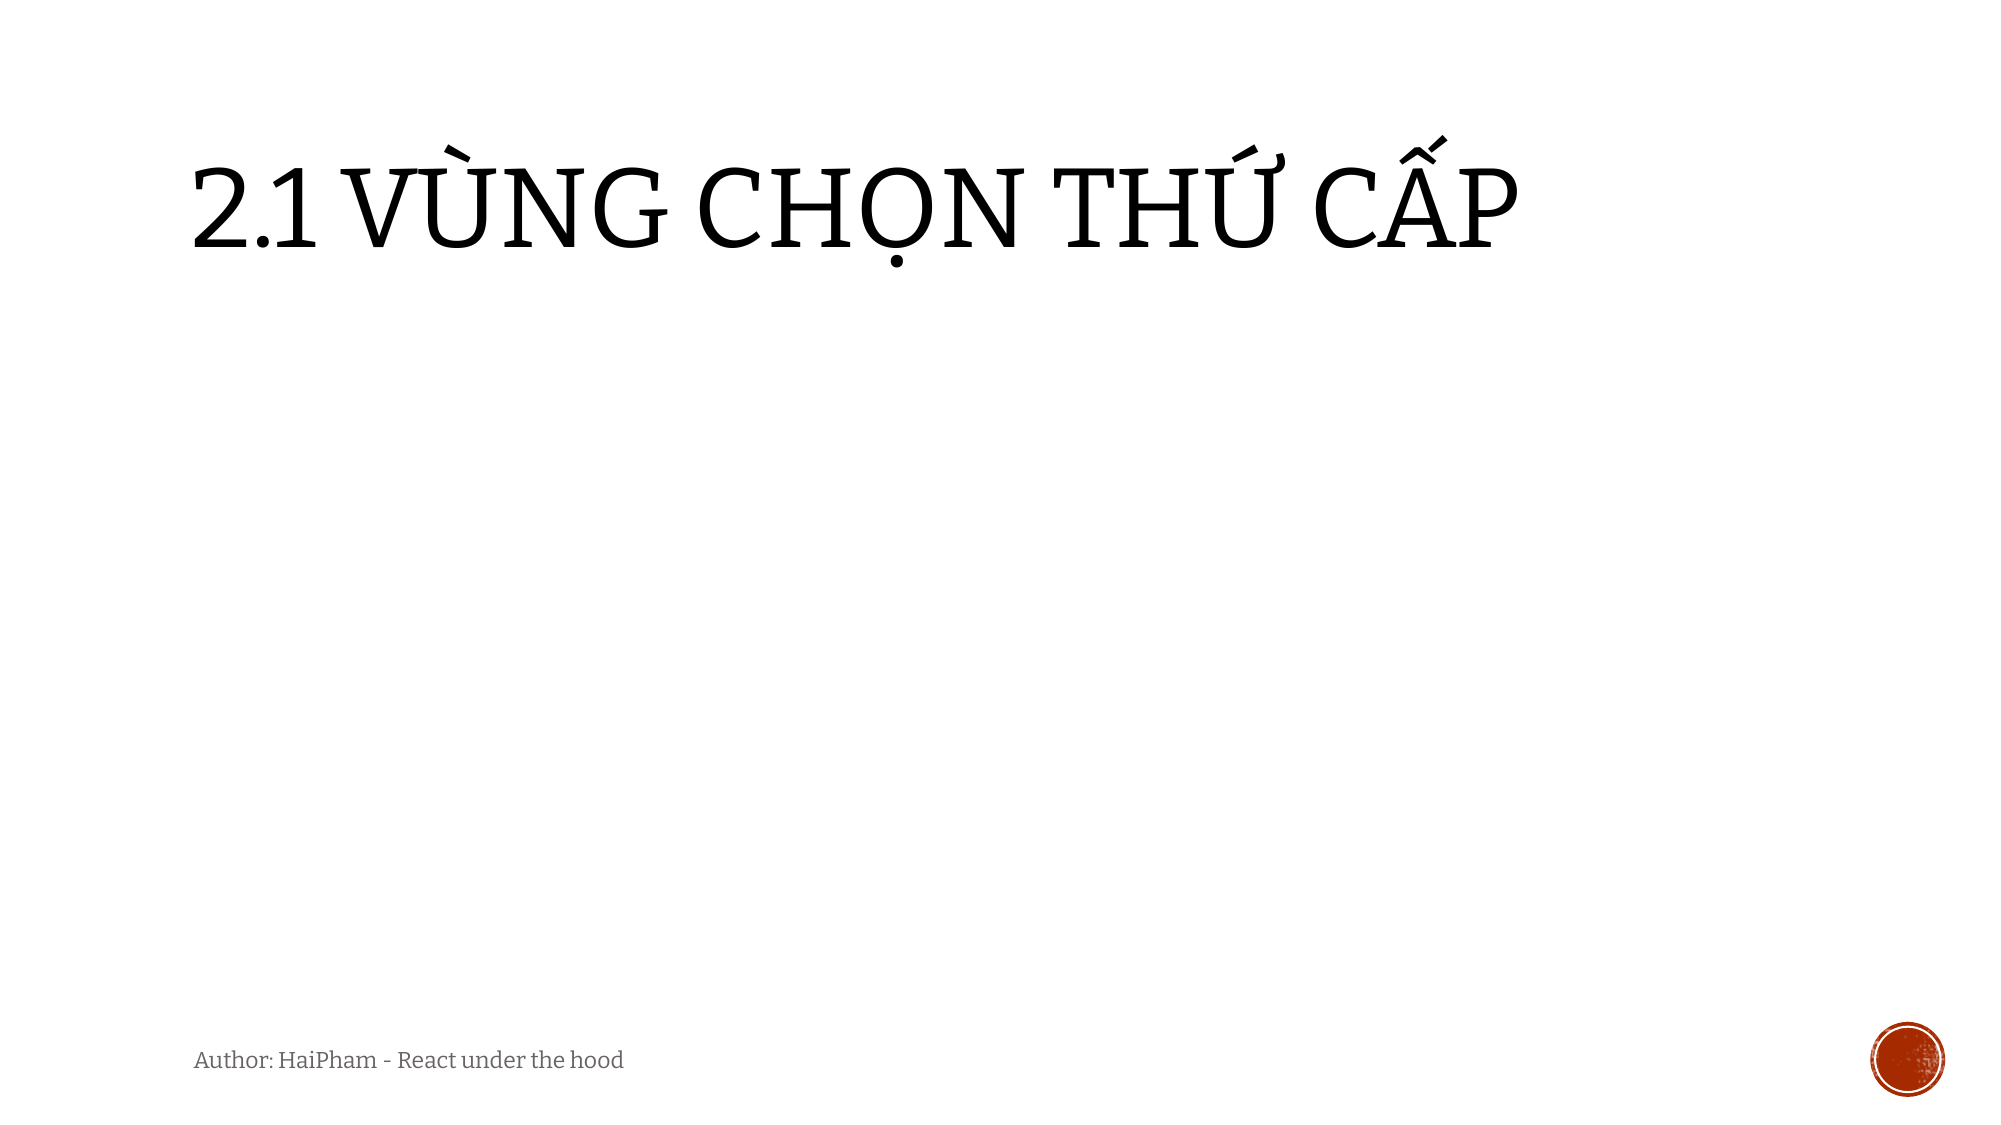

# 2.1 Vùng chọn thứ cấp

Author: HaiPham - React under the hood